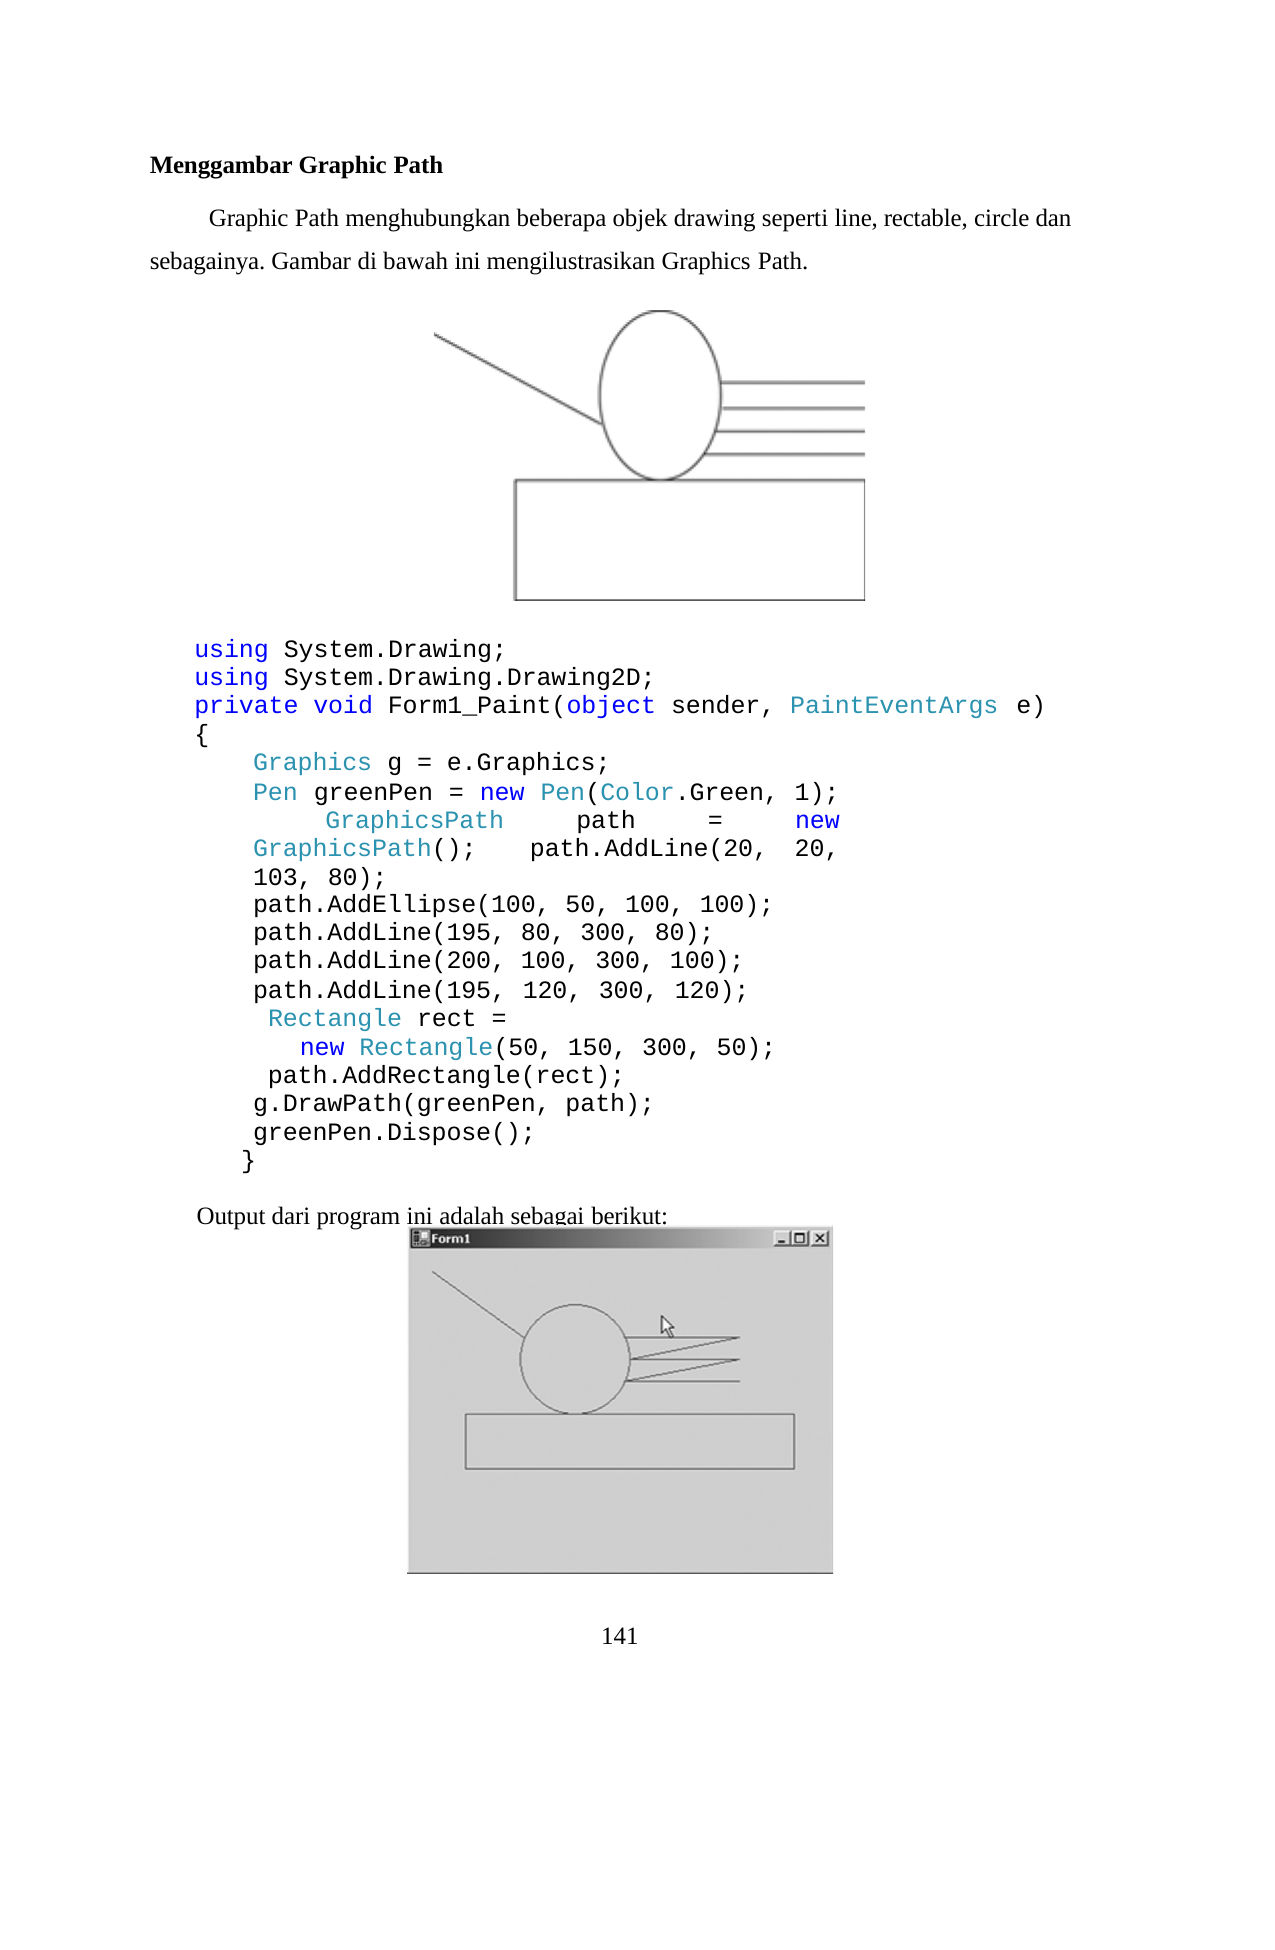

Menggambar Graphic Path
Graphic Path menghubungkan beberapa objek drawing seperti line, rectable, circle dan  sebagainya. Gambar di bawah ini mengilustrasikan Graphics Path.

using System.Drawing;
using System.Drawing.Drawing2D;
private void Form1_Paint(object sender, PaintEventArgs e)
{
Graphics g = e.Graphics;
Pen greenPen = new Pen(Color.Green, 1);  GraphicsPath path = new GraphicsPath();  path.AddLine(20, 20, 103, 80);
path.AddEllipse(100, 50, 100, 100);
path.AddLine(195, 80, 300, 80);
path.AddLine(200, 100, 300, 100);
path.AddLine(195, 120, 300, 120);  Rectangle rect =
new Rectangle(50, 150, 300, 50);  path.AddRectangle(rect);  g.DrawPath(greenPen, path);  greenPen.Dispose();
}

Output dari program ini adalah sebagai berikut:

141